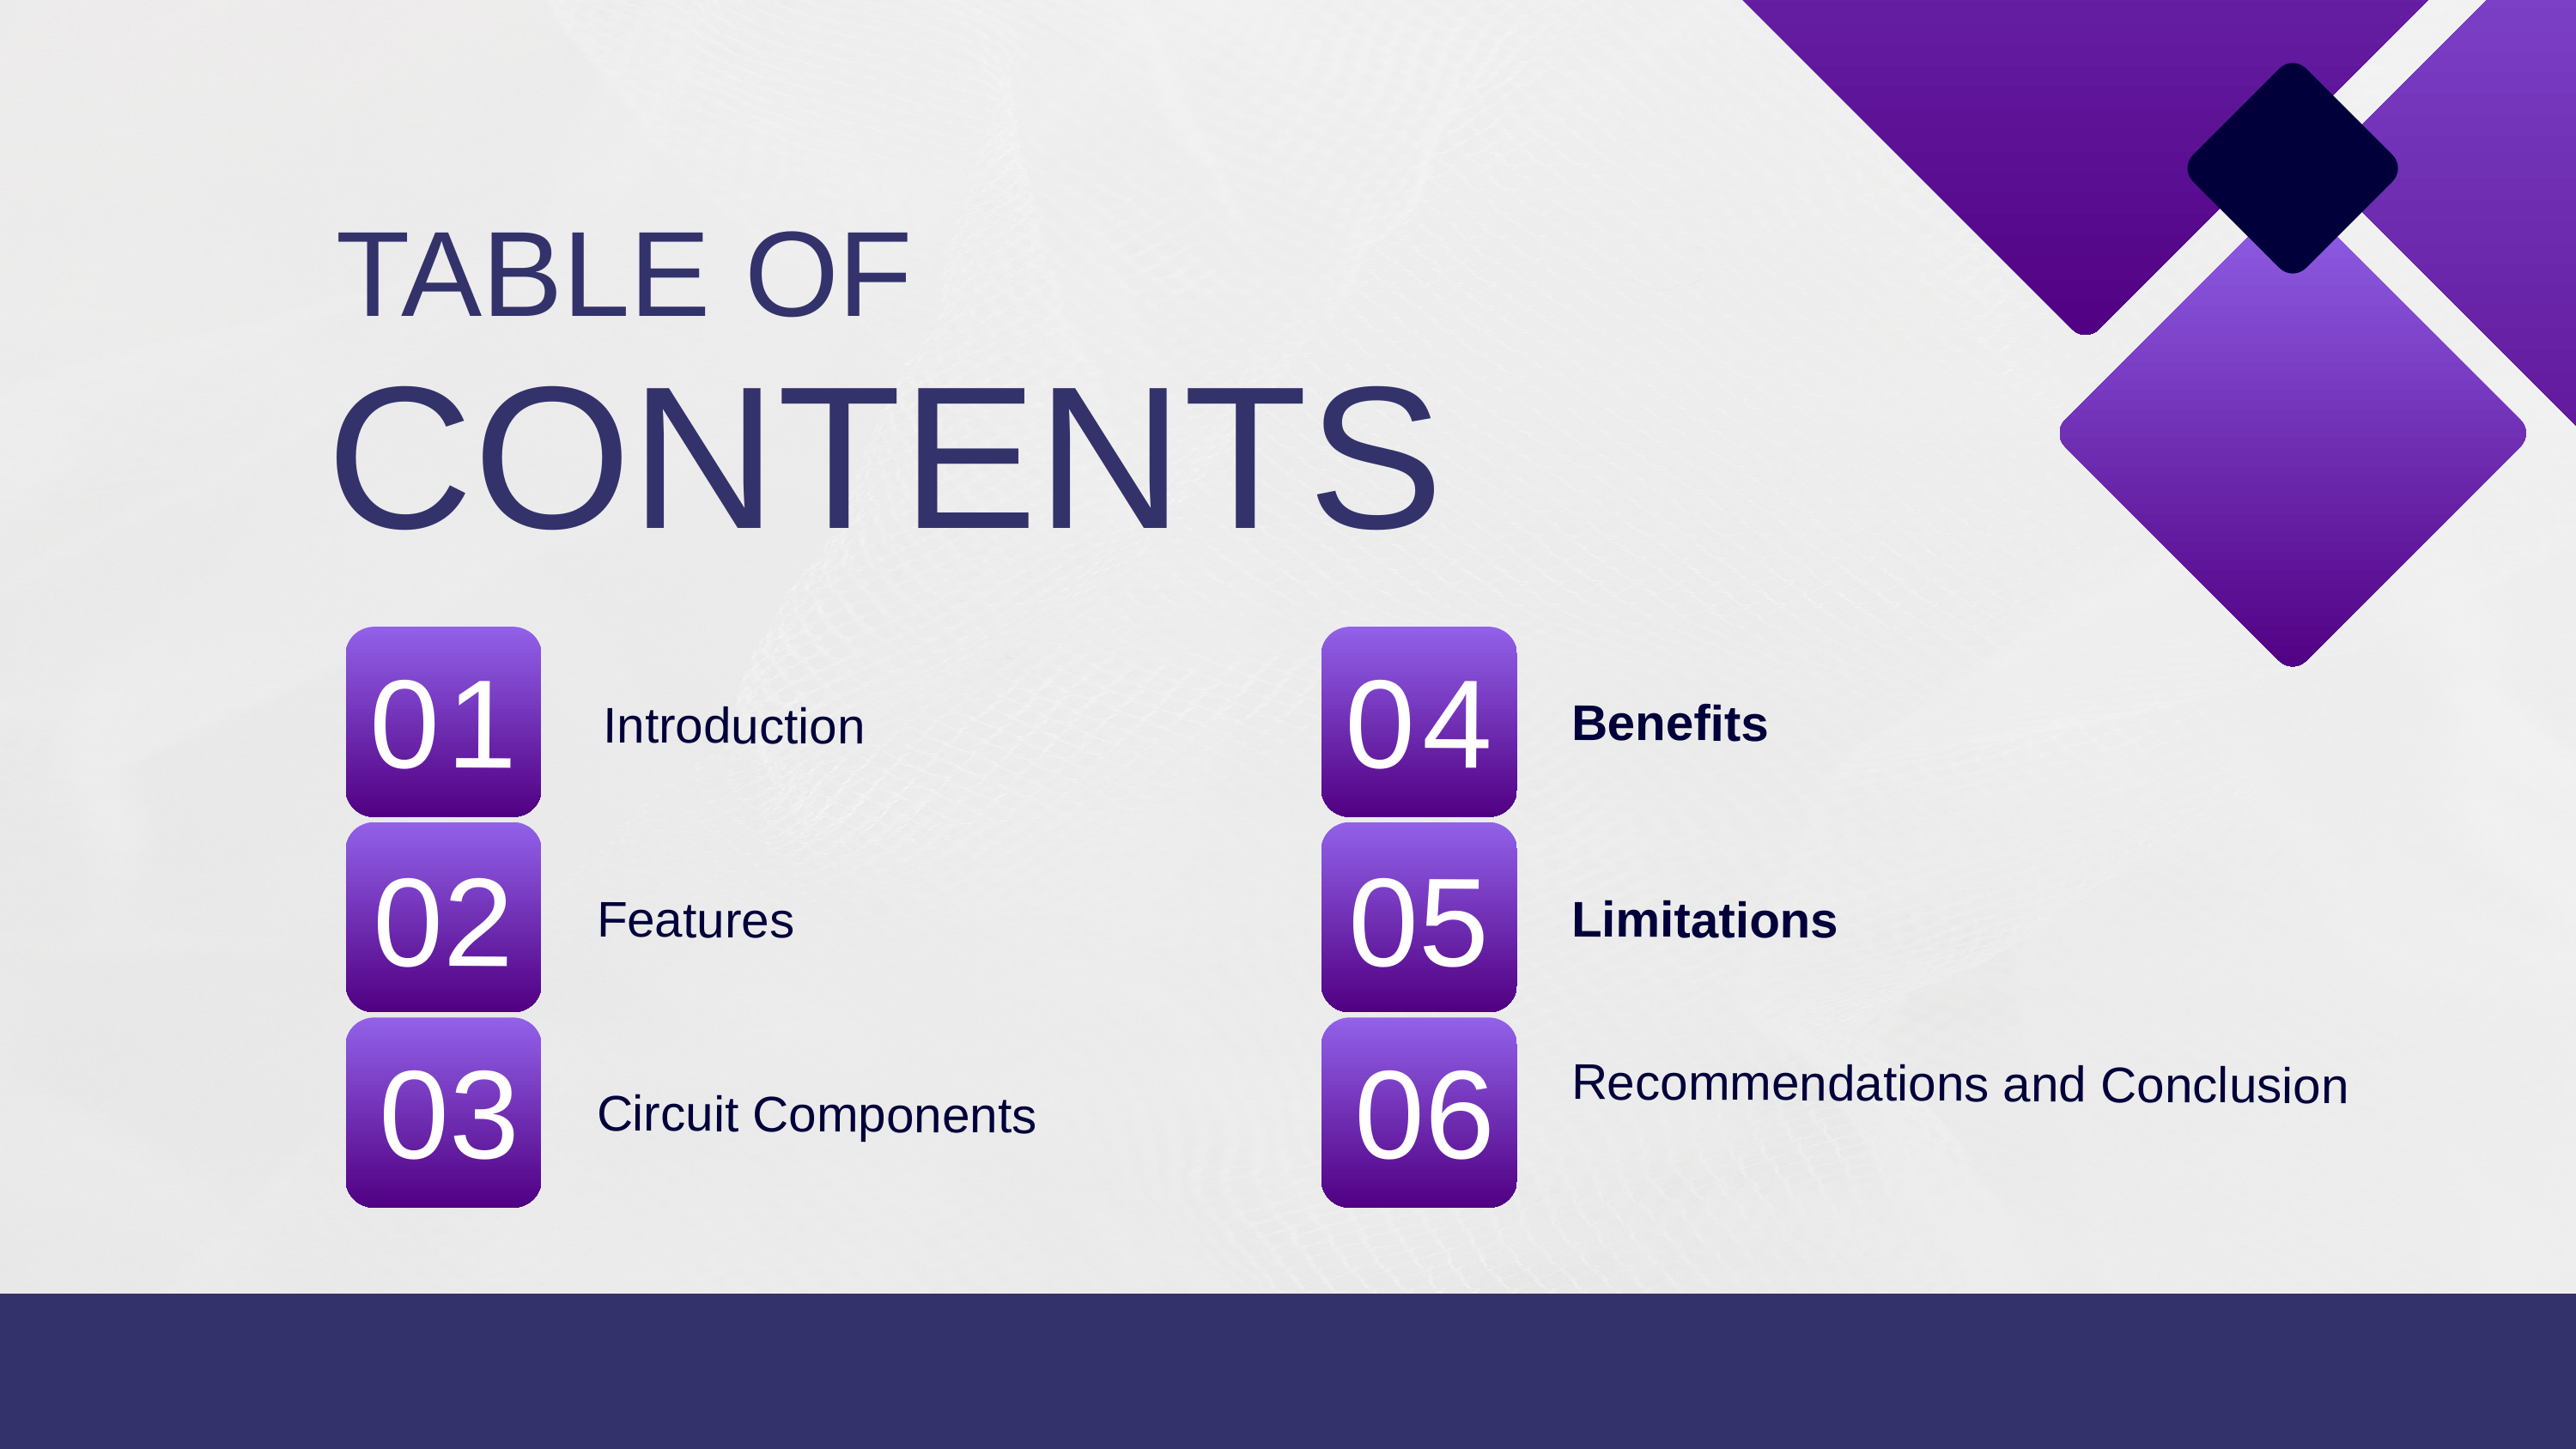

TABLE OF
CONTENTS
01
04

Benefits
Introduction
02
05

Limitations
Features
03
06

Recommendations and Conclusion
Circuit Components